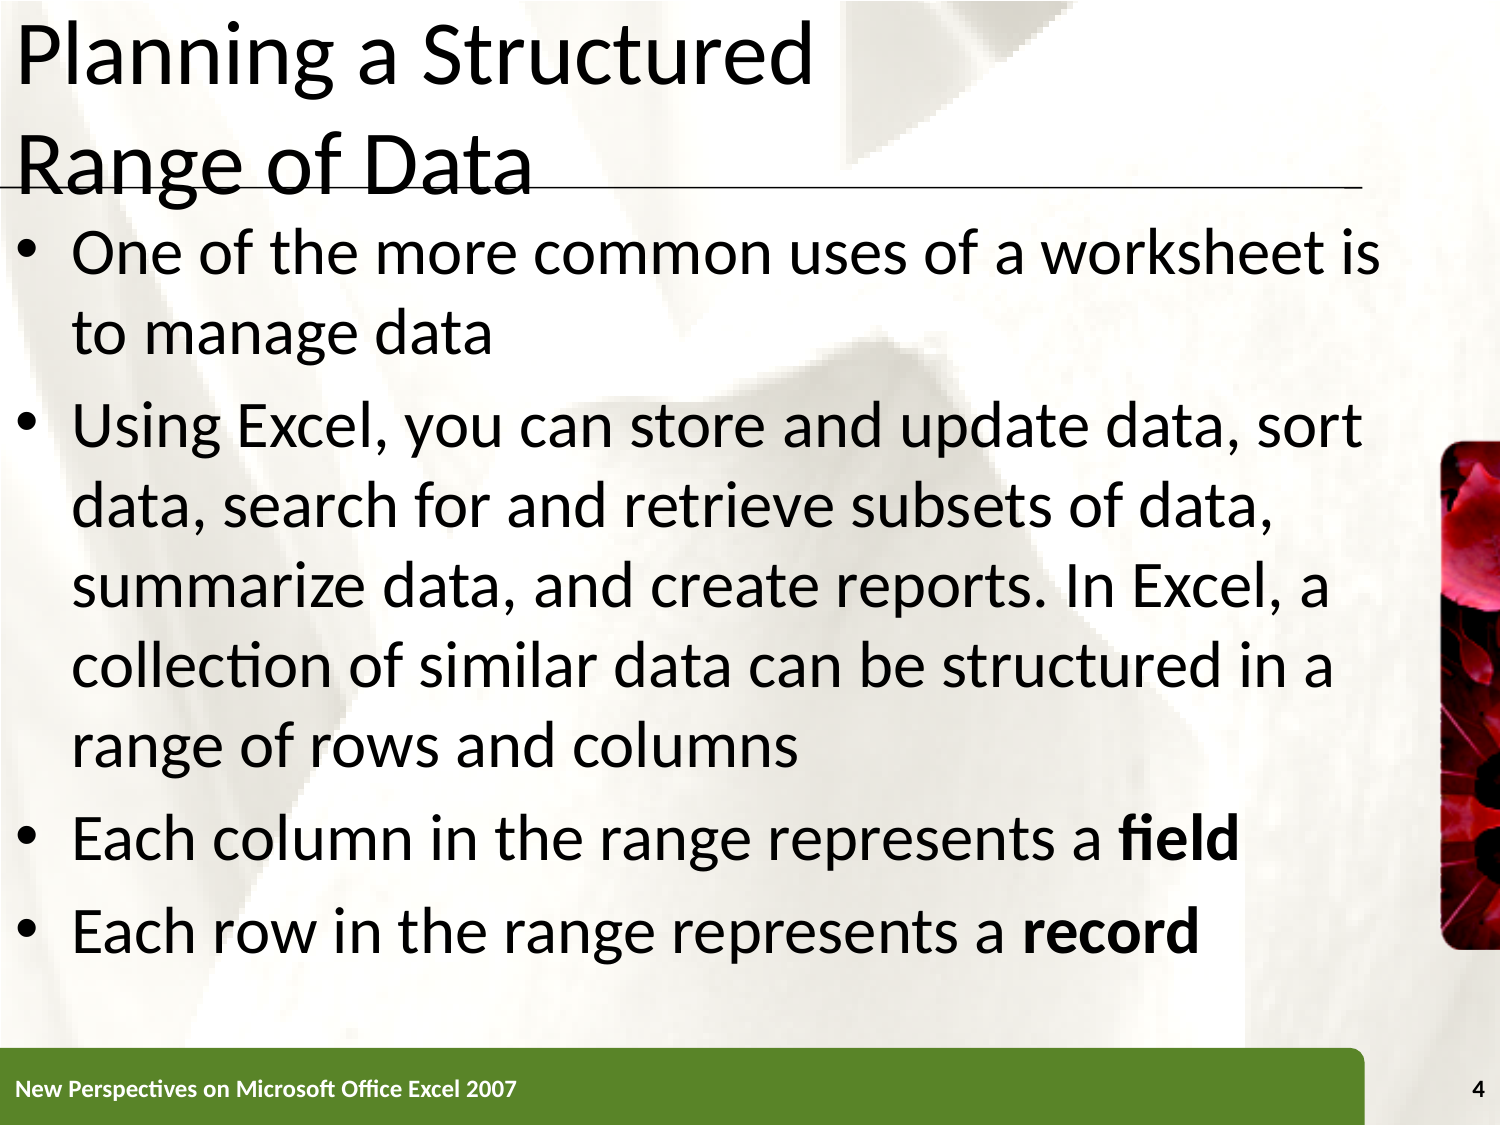

# Planning a Structured Range of Data
One of the more common uses of a worksheet is to manage data
Using Excel, you can store and update data, sort data, search for and retrieve subsets of data, summarize data, and create reports. In Excel, a collection of similar data can be structured in a range of rows and columns
Each column in the range represents a field
Each row in the range represents a record
New Perspectives on Microsoft Office Excel 2007
4